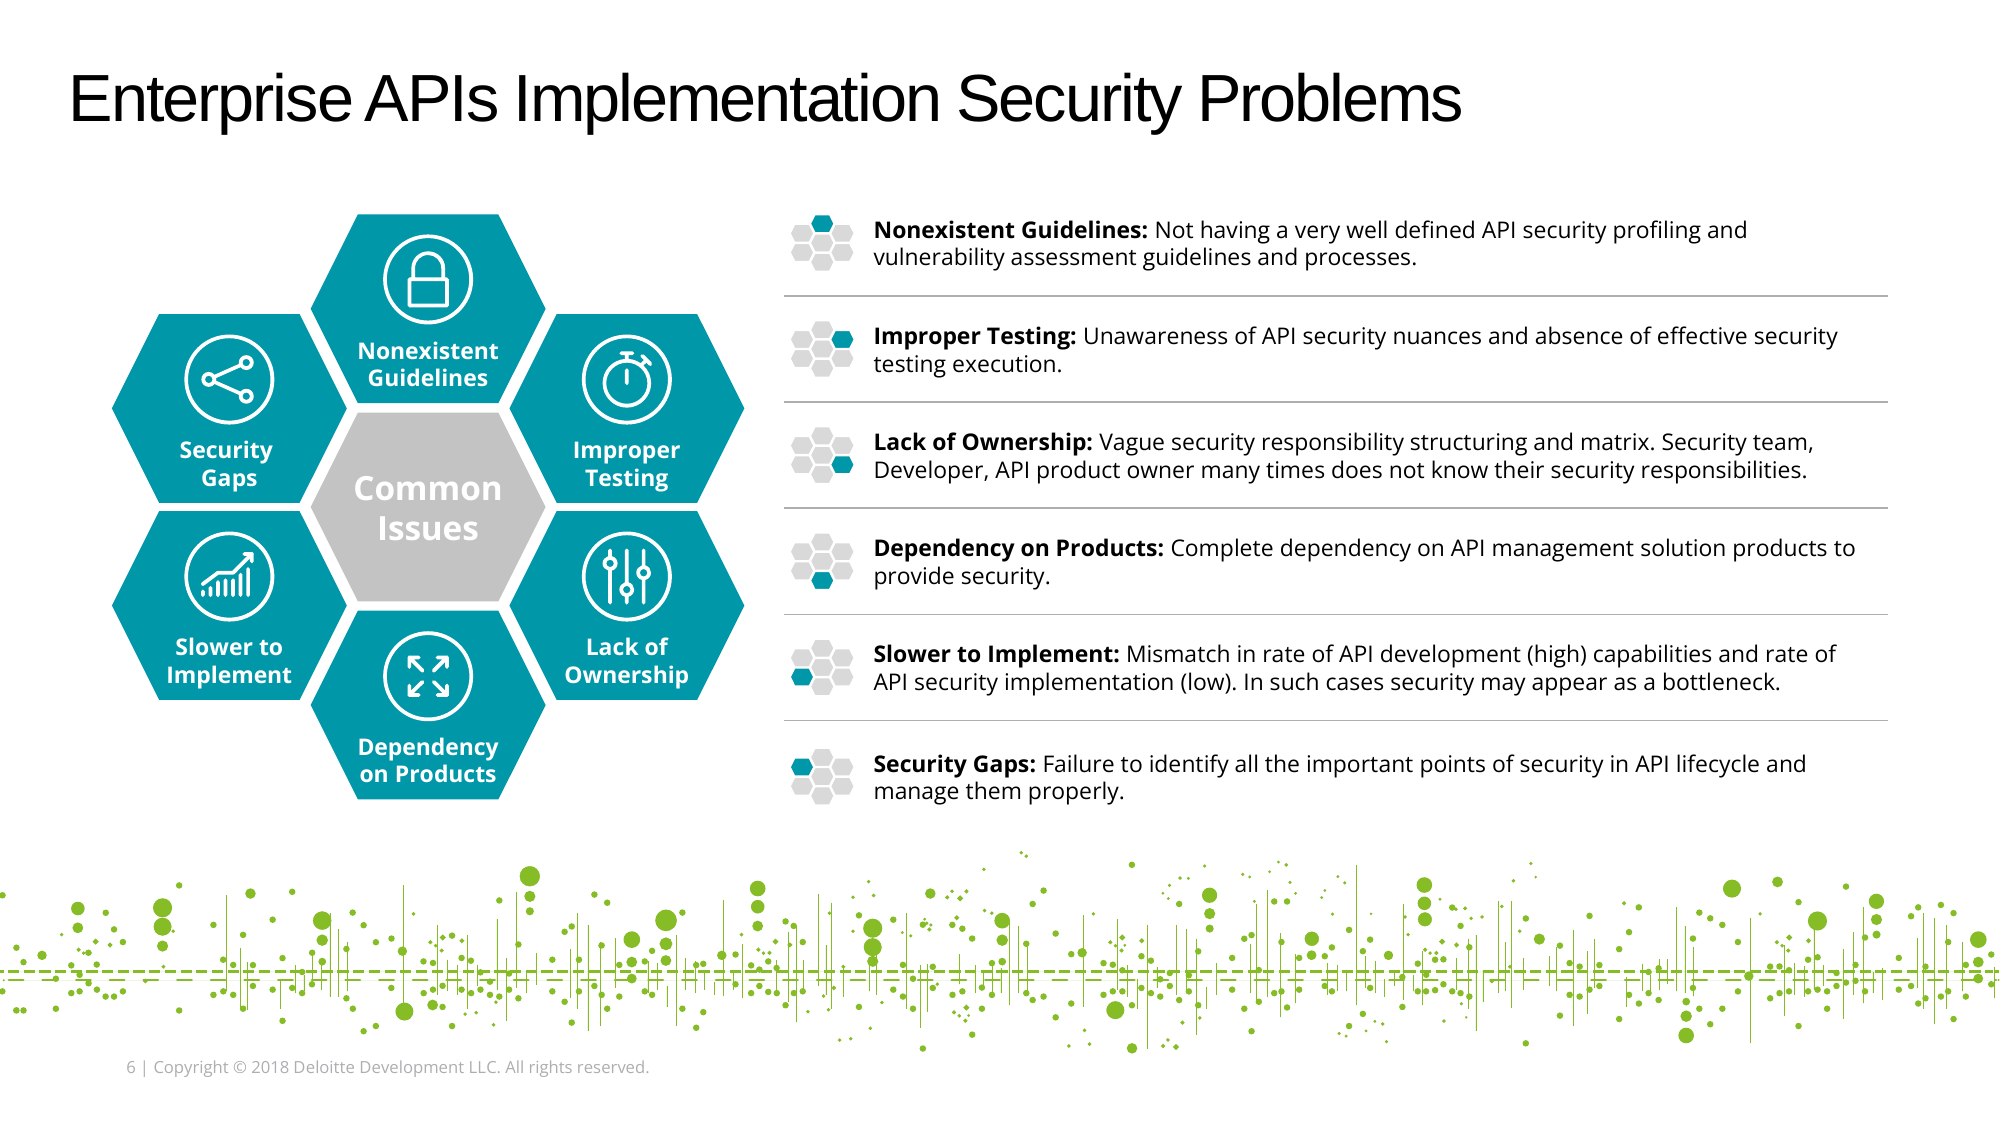

Enterprise APIs Implementation Security Problems
Nonexistent Guidelines: Not having a very well defined API security profiling and vulnerability assessment guidelines and processes.

Improper Testing: Unawareness of API security nuances and absence of effective security testing execution.

Lack of Ownership: Vague security responsibility structuring and matrix. Security team, Developer, API product owner many times does not know their security responsibilities.

Dependency on Products: Complete dependency on API management solution products to provide security.

Slower to Implement: Mismatch in rate of API development (high) capabilities and rate of API security implementation (low). In such cases security may appear as a bottleneck.

Security Gaps: Failure to identify all the important points of security in API lifecycle and manage them properly.

Nonexistent Guidelines

Security
Gaps

Improper Testing
Common Issues

Slower to Implement

Lack of Ownership

Dependency on Products